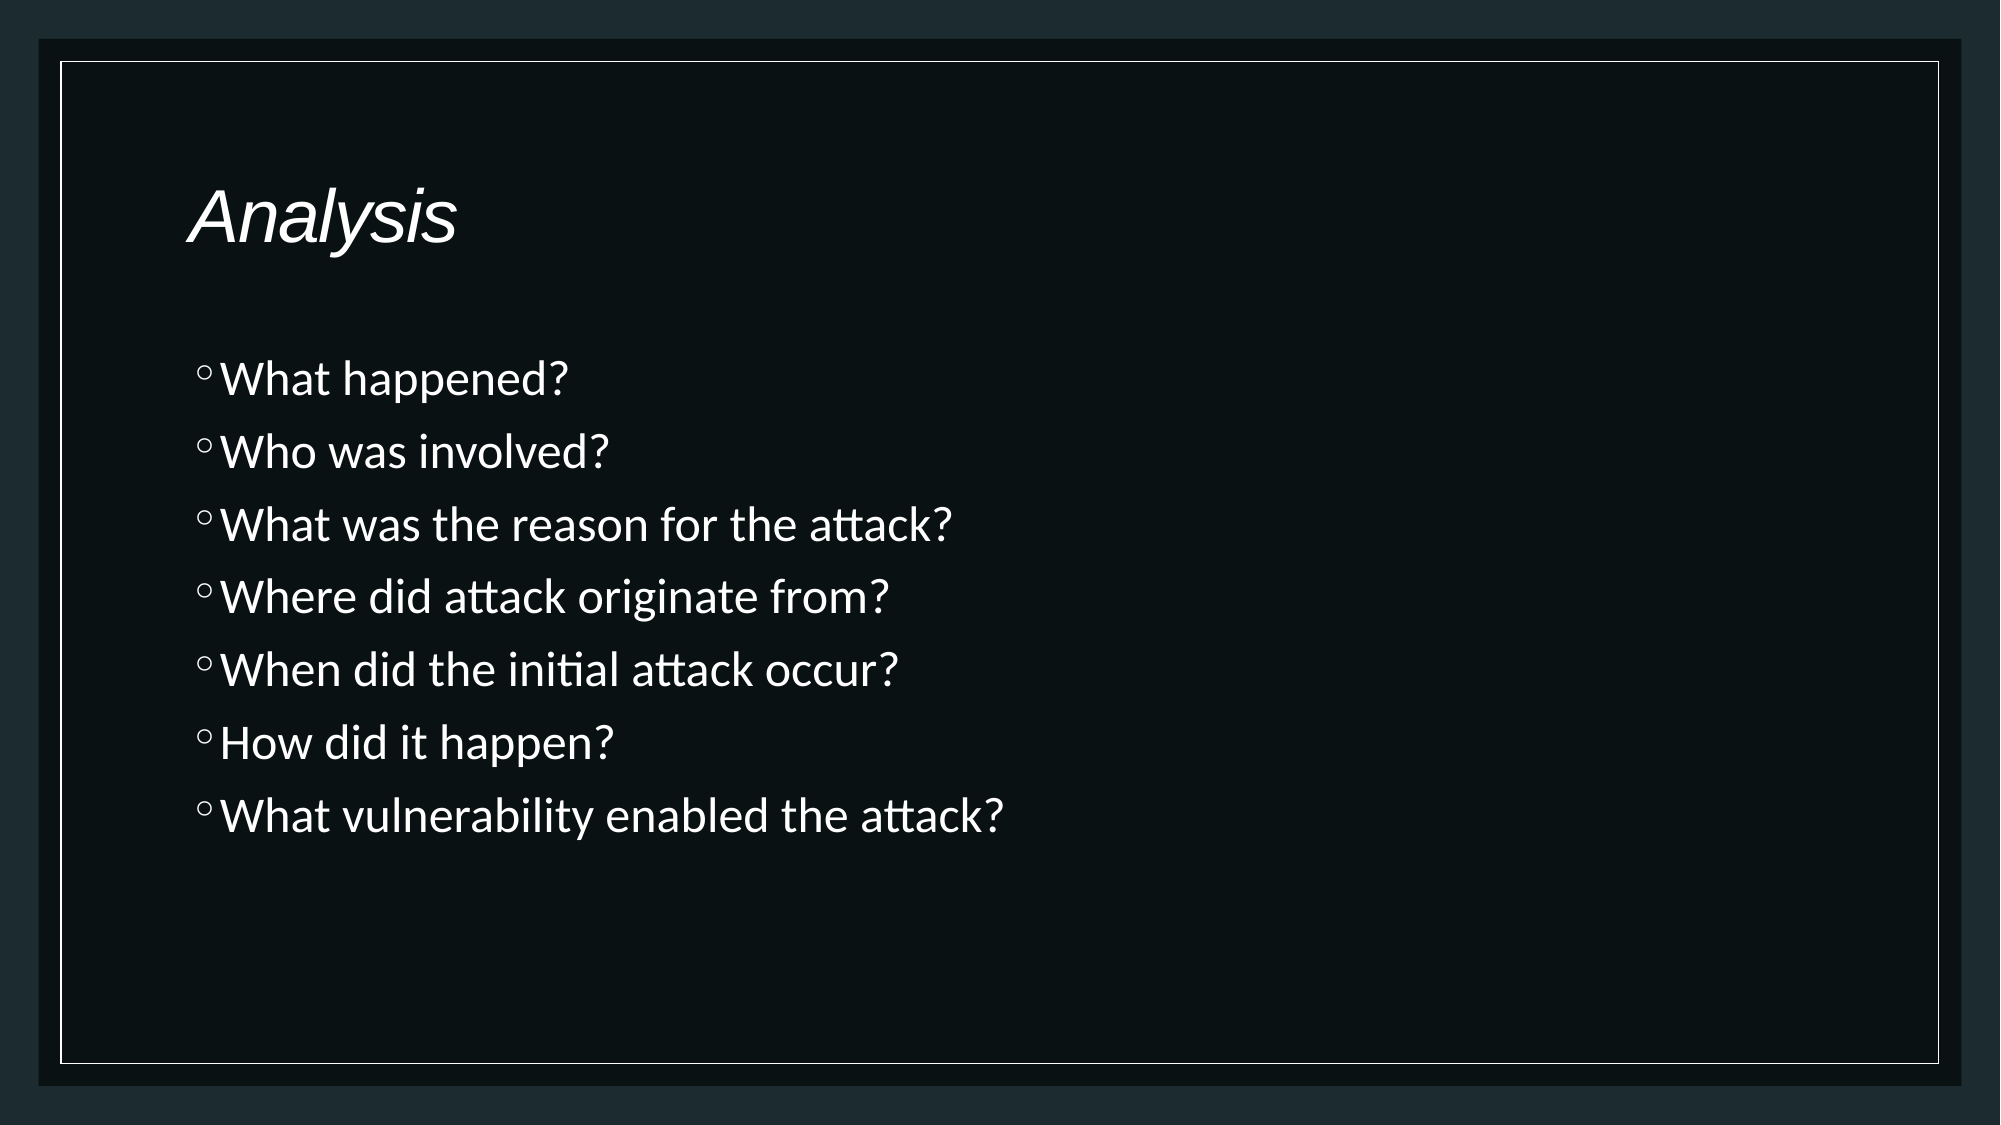

# Analysis
What happened?
Who was involved?
What was the reason for the attack?
Where did attack originate from?
When did the initial attack occur?
How did it happen?
What vulnerability enabled the attack?